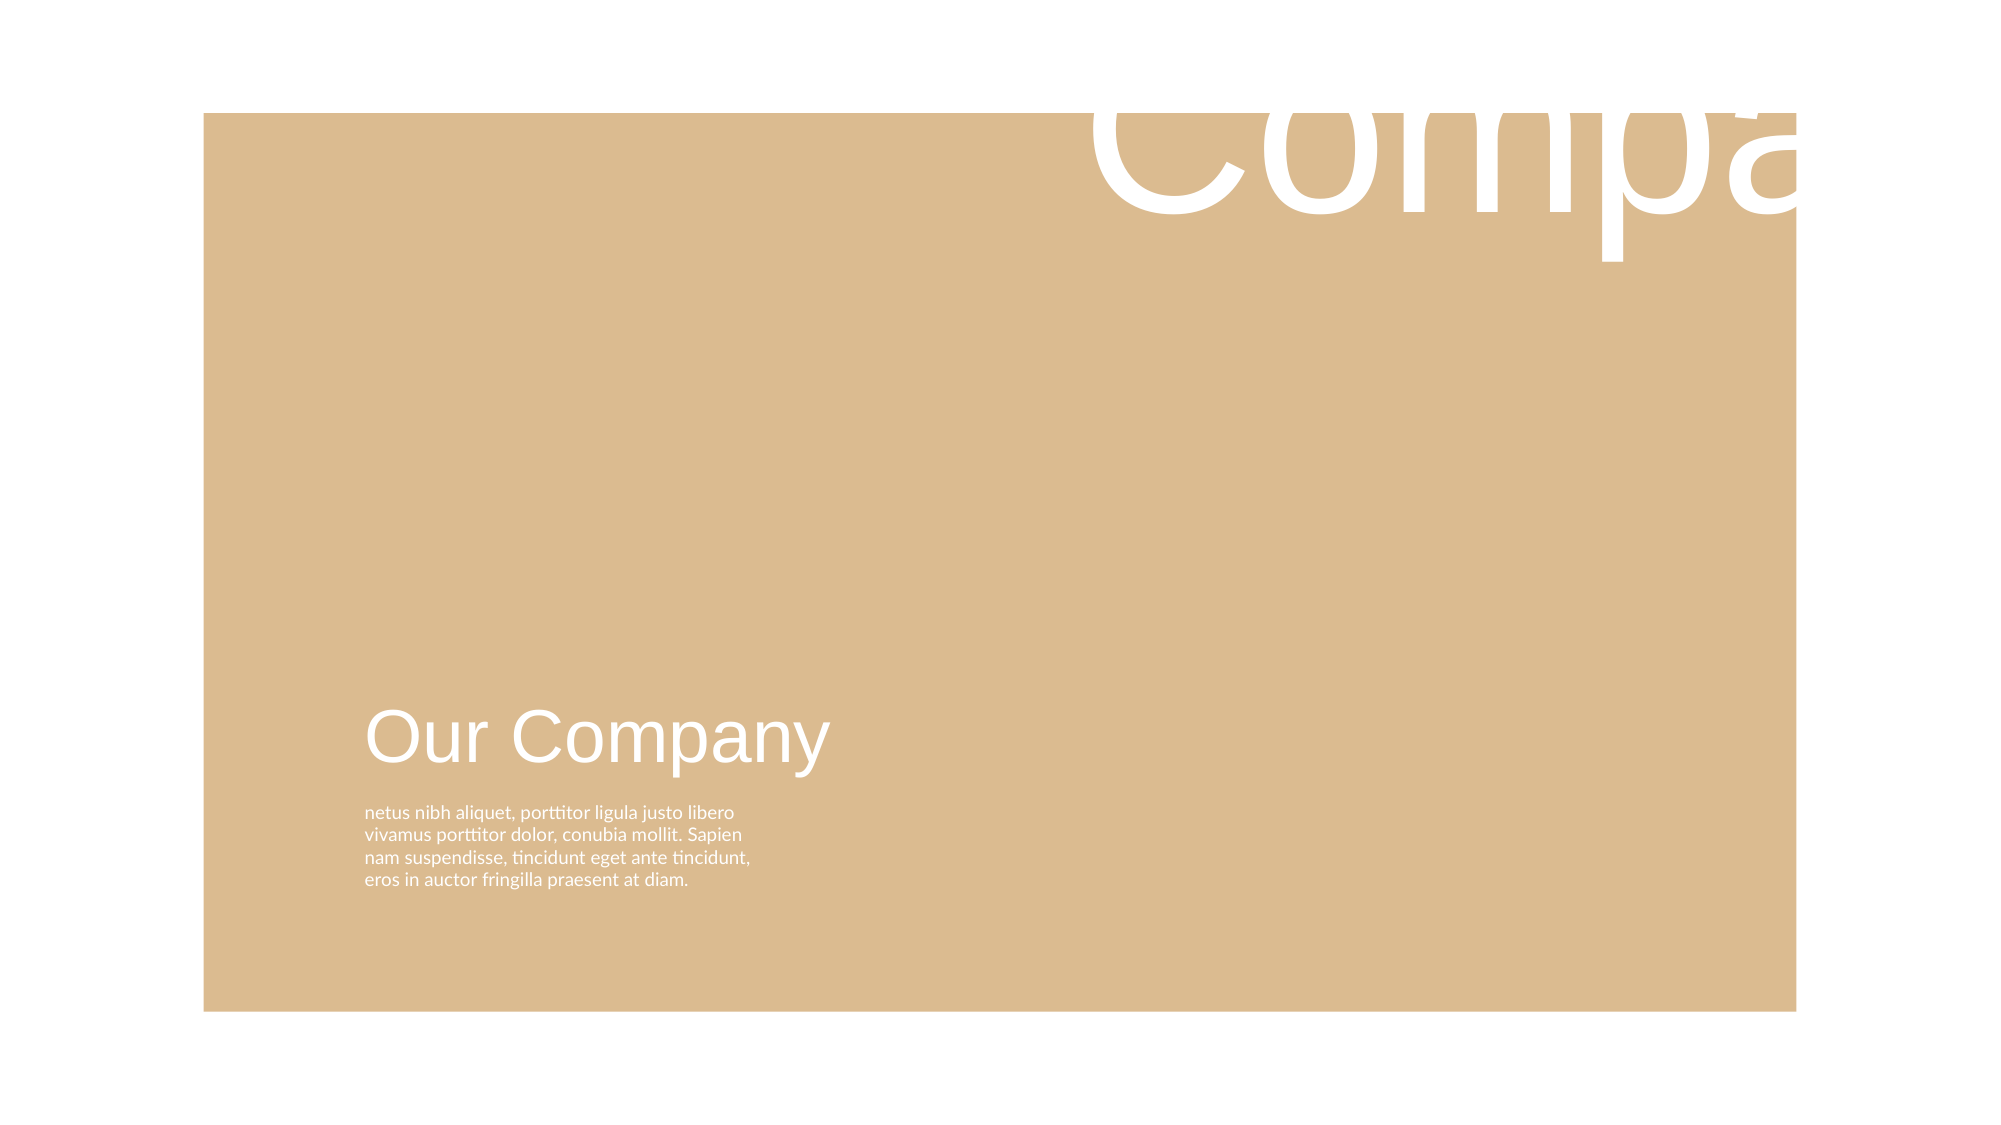

Company

Our Company
netus nibh aliquet, porttitor ligula justo libero vivamus porttitor dolor, conubia mollit. Sapien nam suspendisse, tincidunt eget ante tincidunt, eros in auctor fringilla praesent at diam.